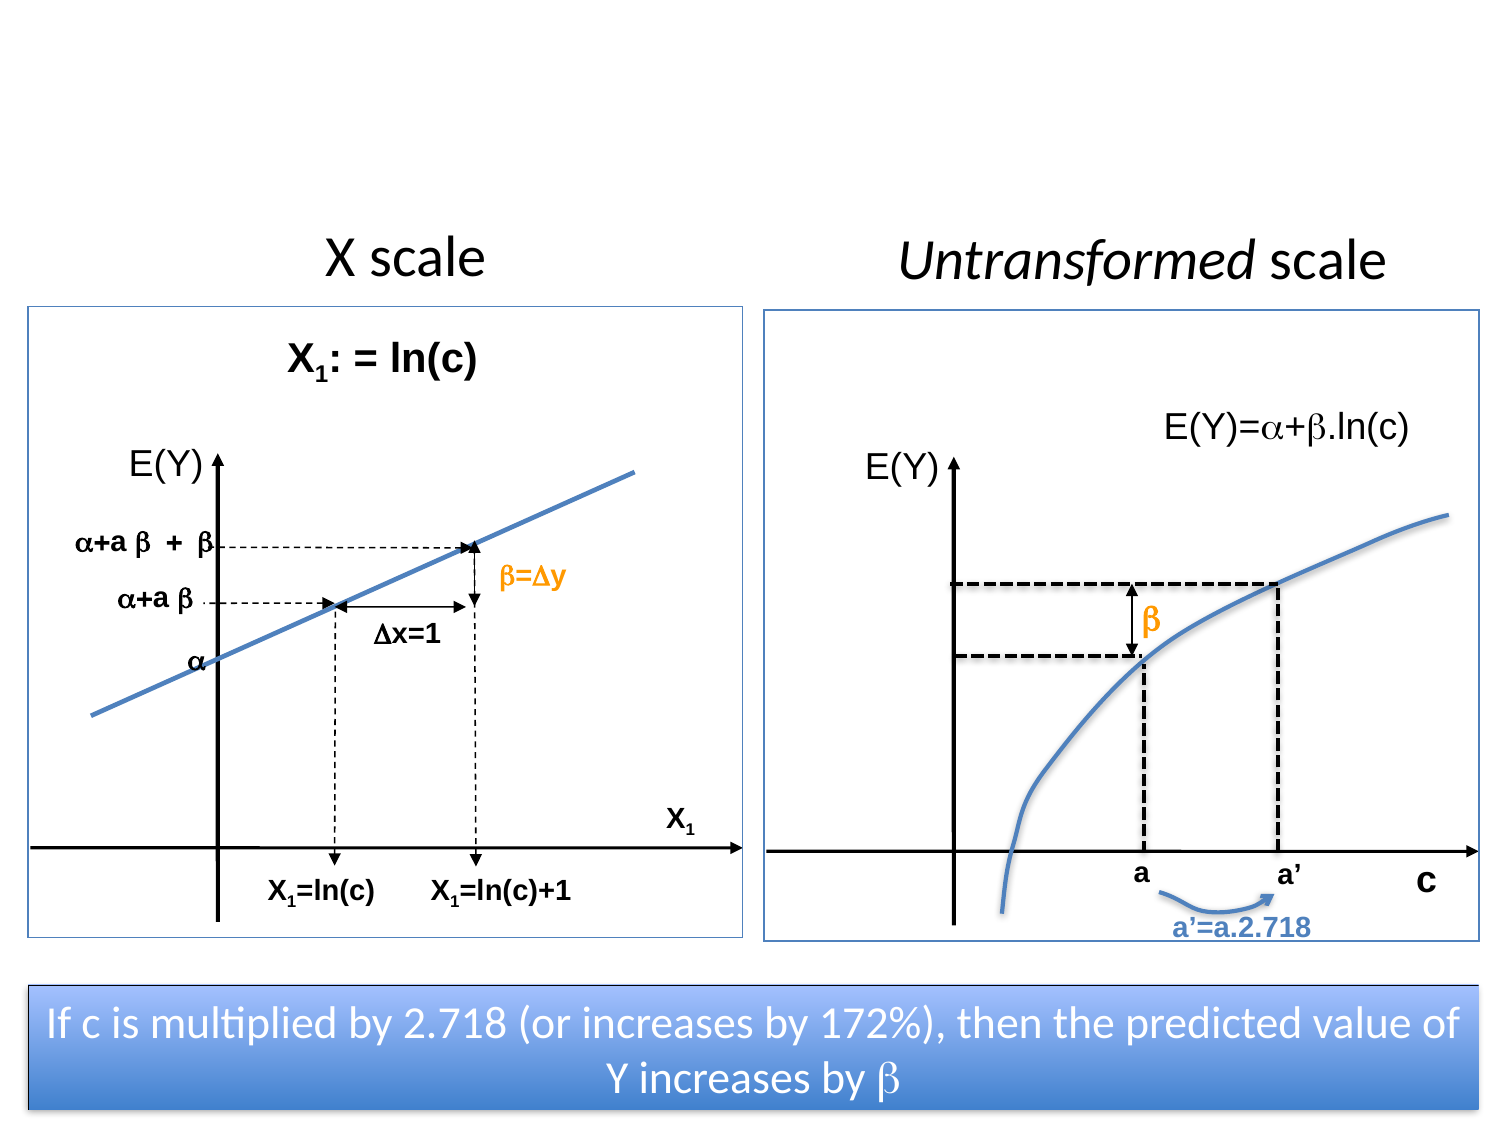

#
X scale
Untransformed scale

X1: = ln(c)
E(Y)=α+β.ln(c)
E(Y)
E(Y)

α+a β + β

β=Δy
α+a β

β

Δx=1
α
X1
a
c
a’
X1=ln(c)
X1=ln(c)+1

a’=a.2.718
If c is multiplied by 2.718 (or increases by 172%), then the predicted value of Y increases by β
83